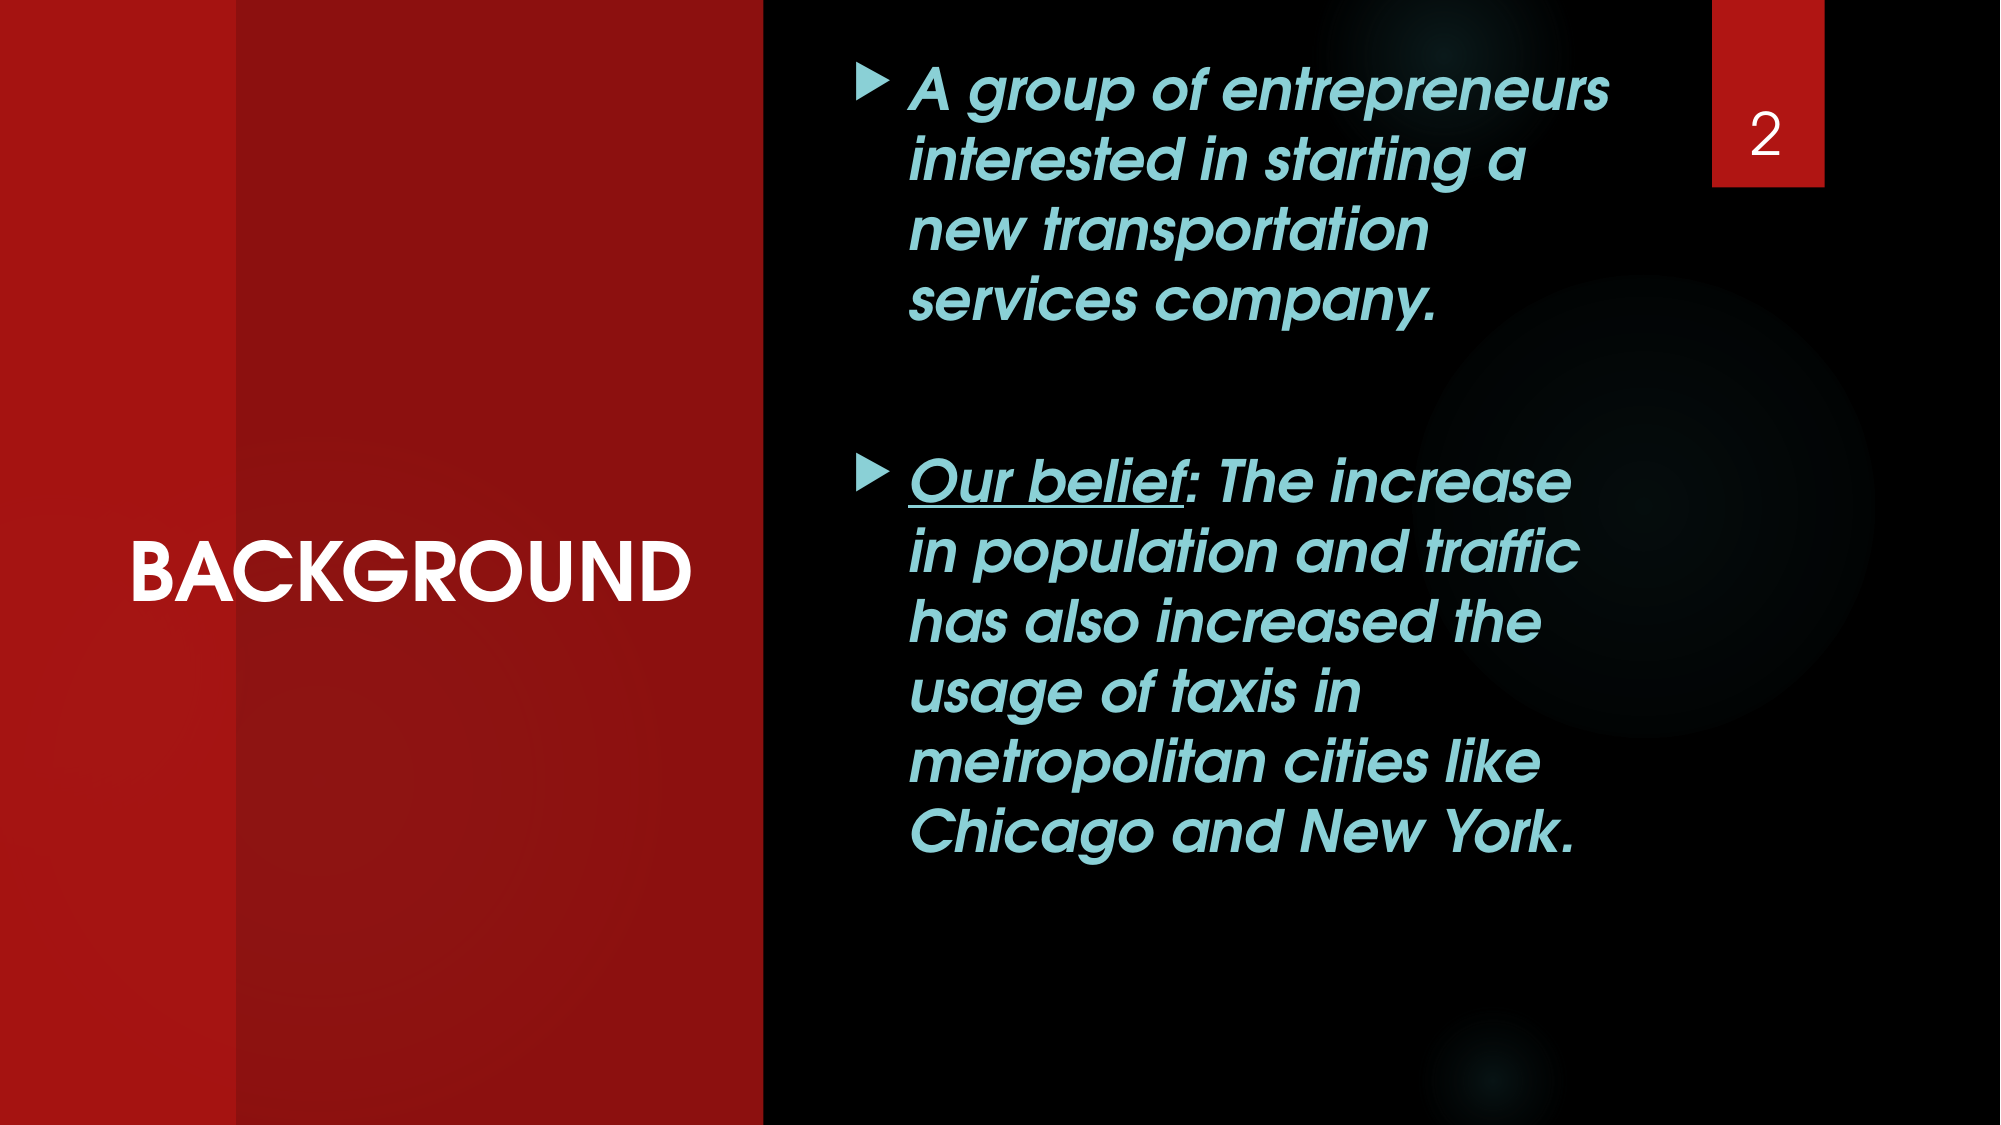

2
A group of entrepreneurs interested in starting a new transportation services company.

Our belief: The increase in population and traffic has also increased the usage of taxis in metropolitan cities like Chicago and New York.

# BACKGROUND